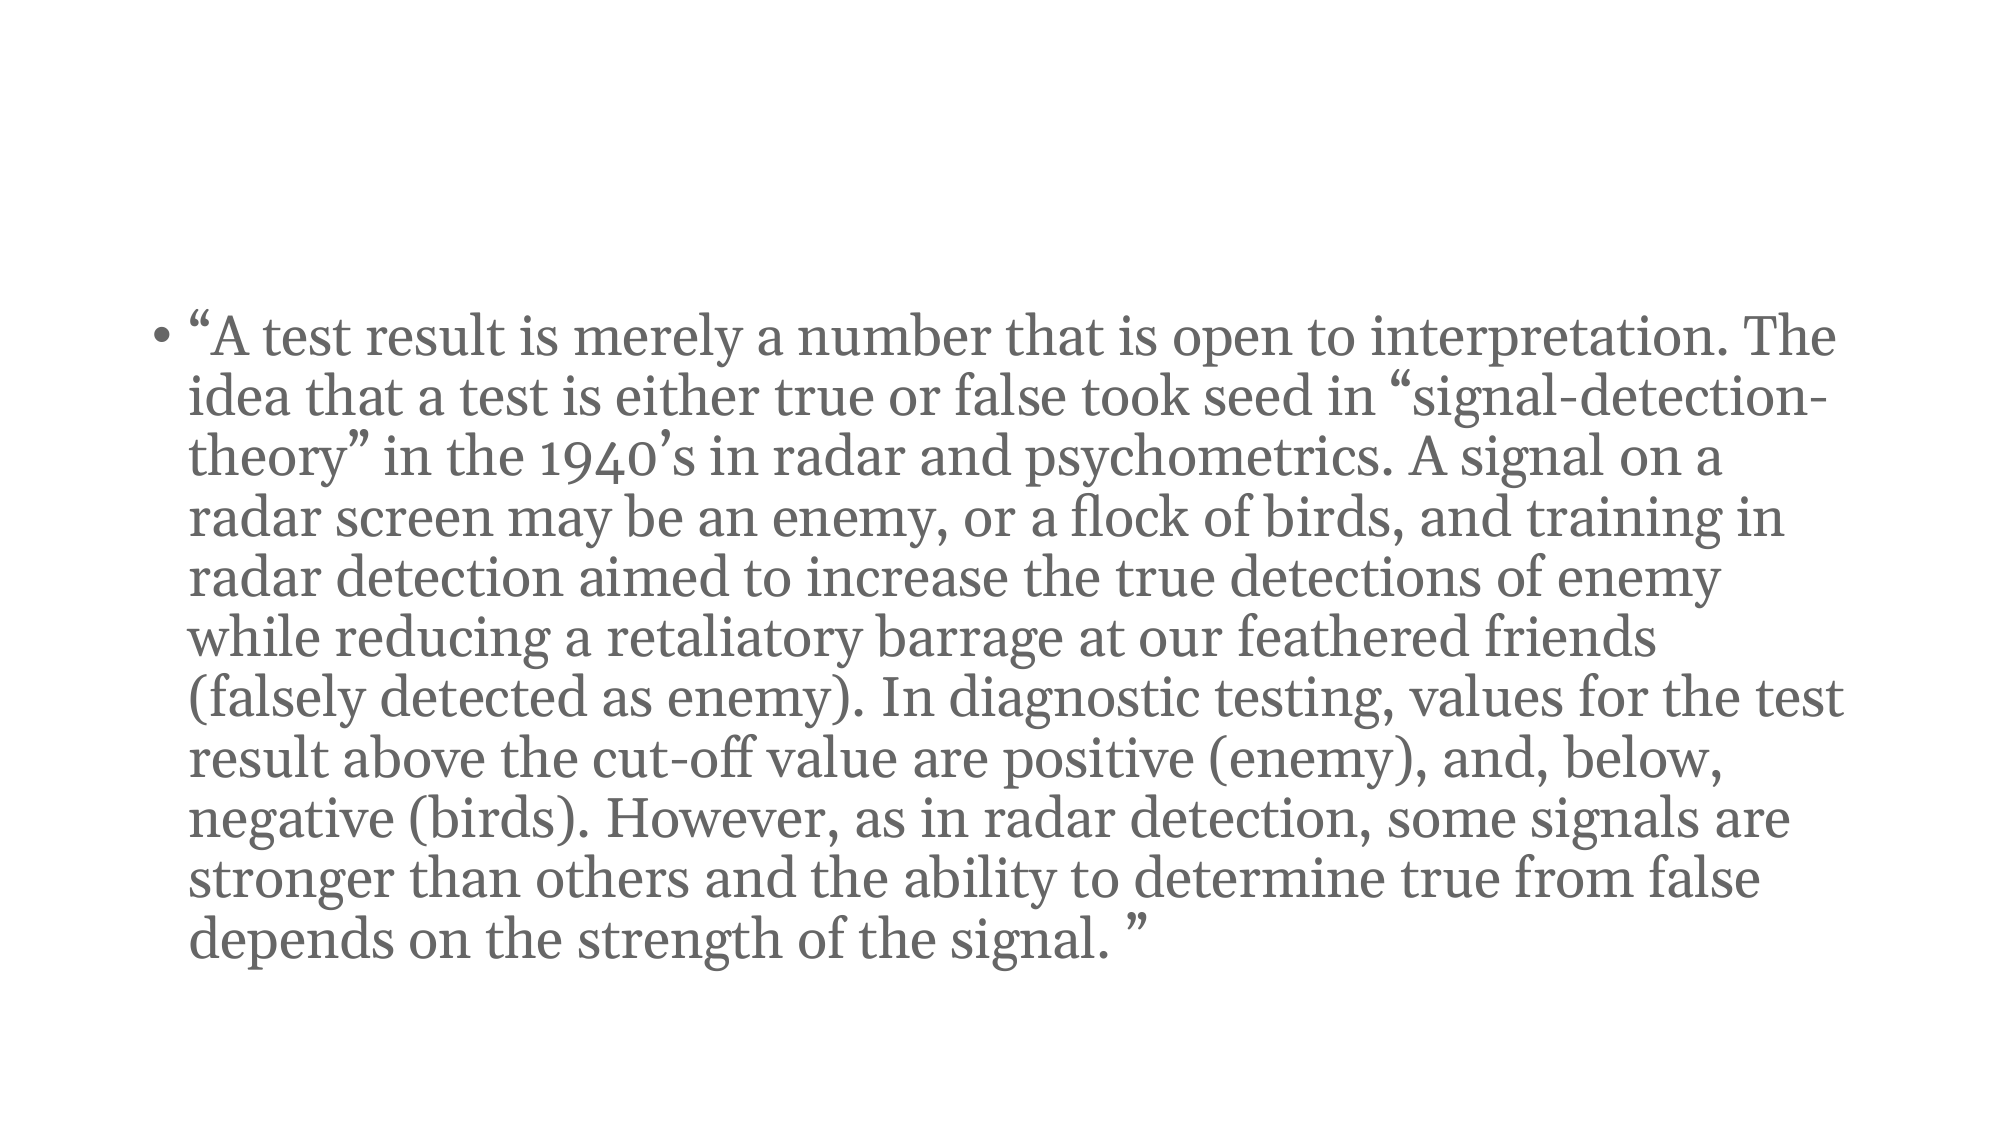

#
“A test result is merely a number that is open to interpretation. The idea that a test is either true or false took seed in “signal-detection-theory” in the 1940’s in radar and psychometrics. A signal on a radar screen may be an enemy, or a flock of birds, and training in radar detection aimed to increase the true detections of enemy while reducing a retaliatory barrage at our feathered friends (falsely detected as enemy). In diagnostic testing, values for the test result above the cut-off value are positive (enemy), and, below, negative (birds). However, as in radar detection, some signals are stronger than others and the ability to determine true from false depends on the strength of the signal. ”